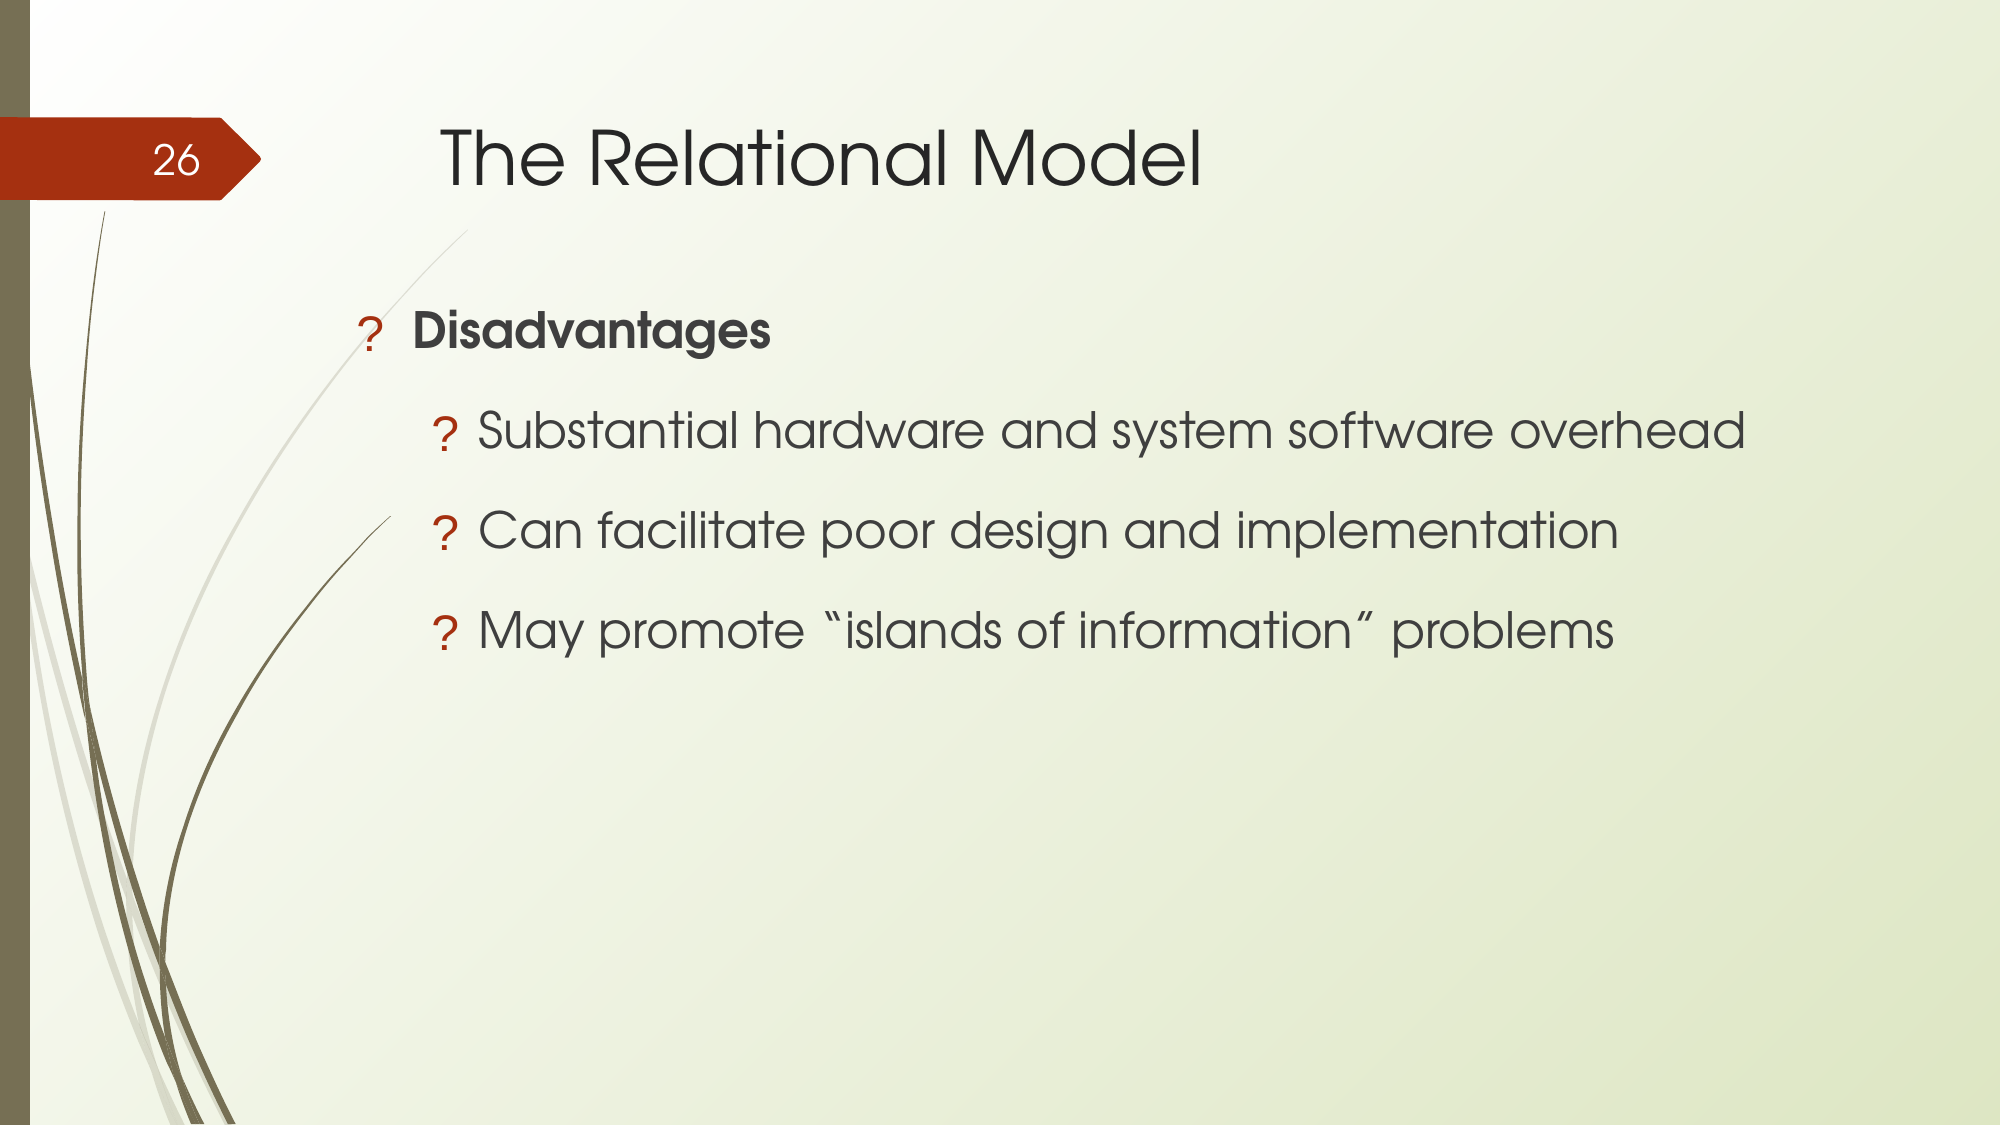

# The Relational Model
26
Disadvantages
Substantial hardware and system software overhead
Can facilitate poor design and implementation
May promote “islands of information” problems